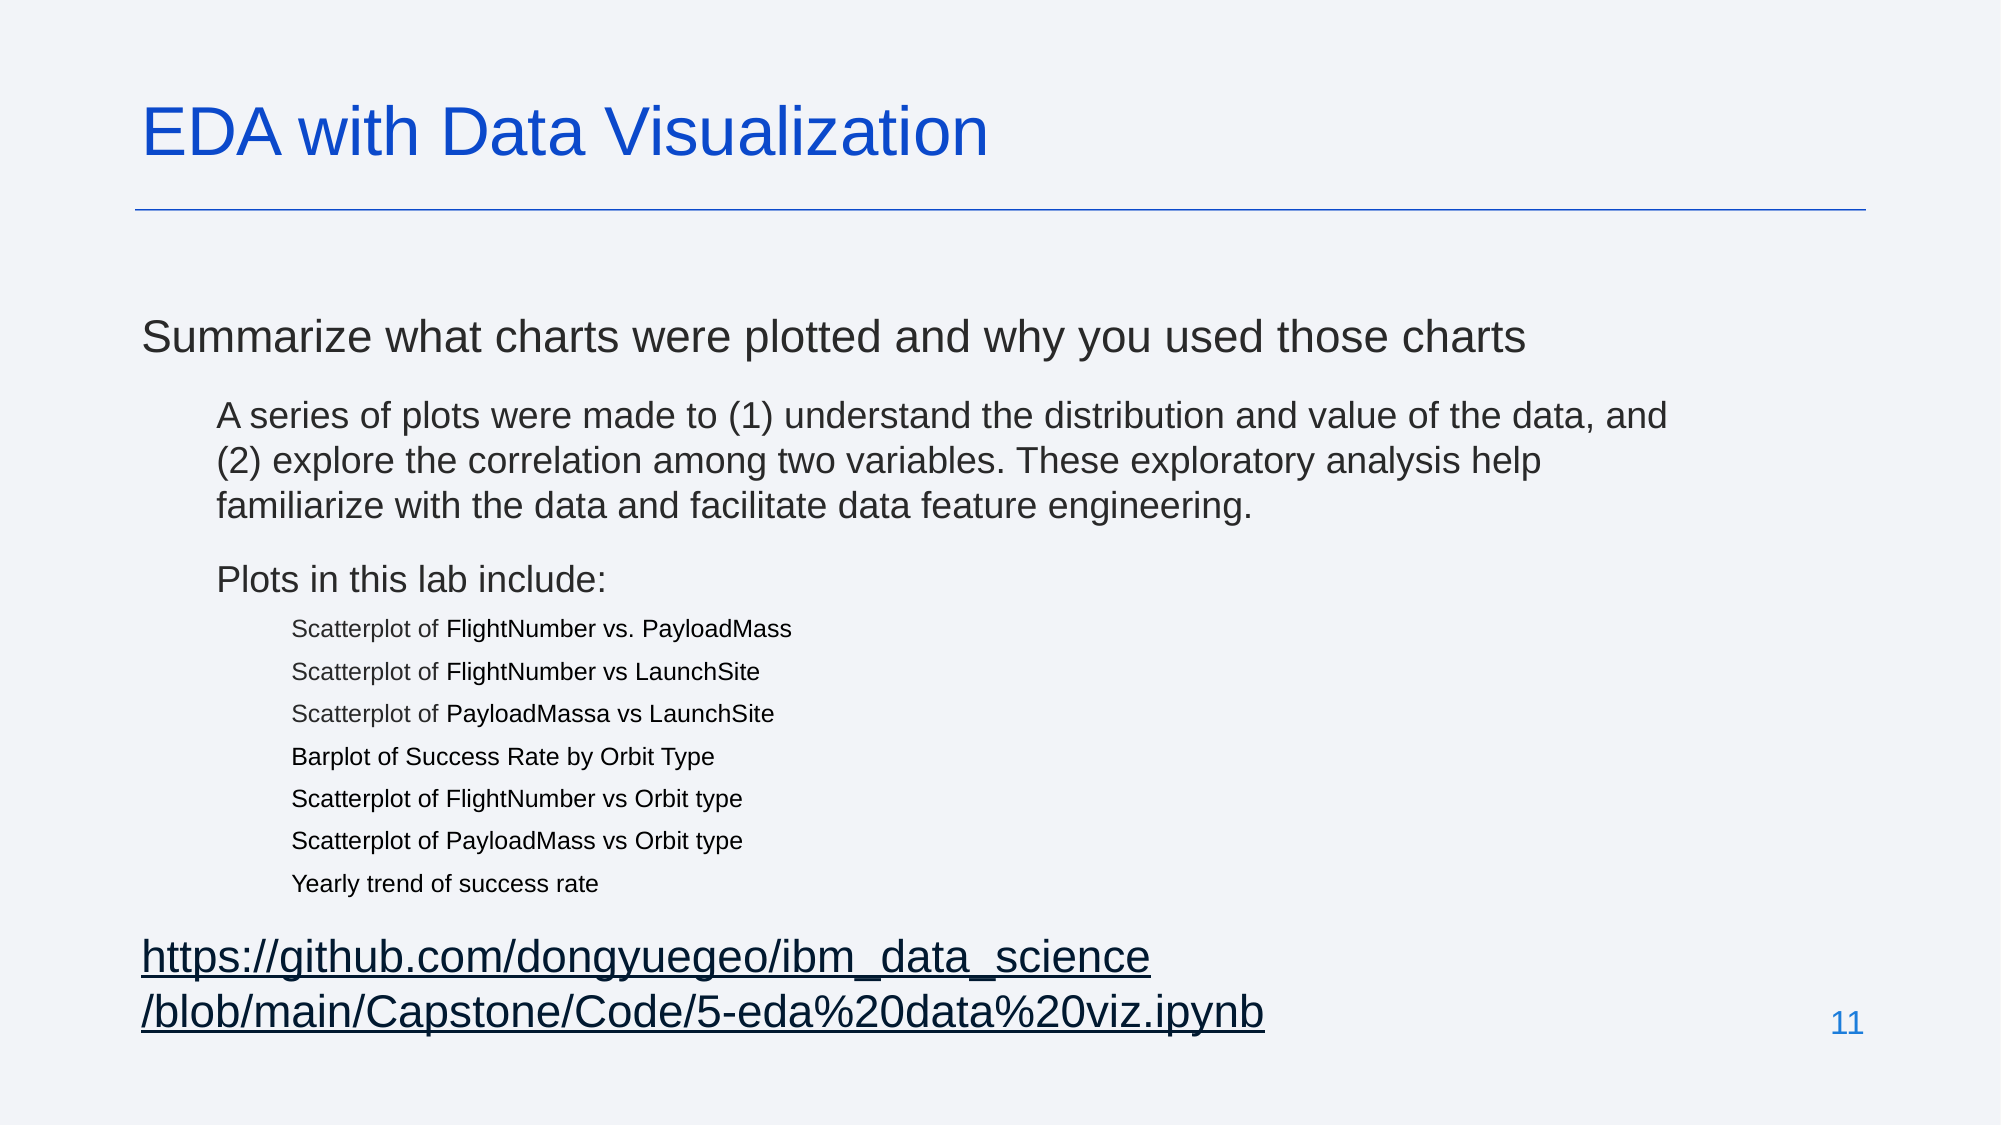

EDA with Data Visualization
Summarize what charts were plotted and why you used those charts
A series of plots were made to (1) understand the distribution and value of the data, and (2) explore the correlation among two variables. These exploratory analysis help familiarize with the data and facilitate data feature engineering.
Plots in this lab include:
Scatterplot of FlightNumber vs. PayloadMass
Scatterplot of FlightNumber vs LaunchSite
Scatterplot of PayloadMassa vs LaunchSite
Barplot of Success Rate by Orbit Type
Scatterplot of FlightNumber vs Orbit type
Scatterplot of PayloadMass vs Orbit type
Yearly trend of success rate
https://github.com/dongyuegeo/ibm_data_science/blob/main/Capstone/Code/5-eda%20data%20viz.ipynb
11